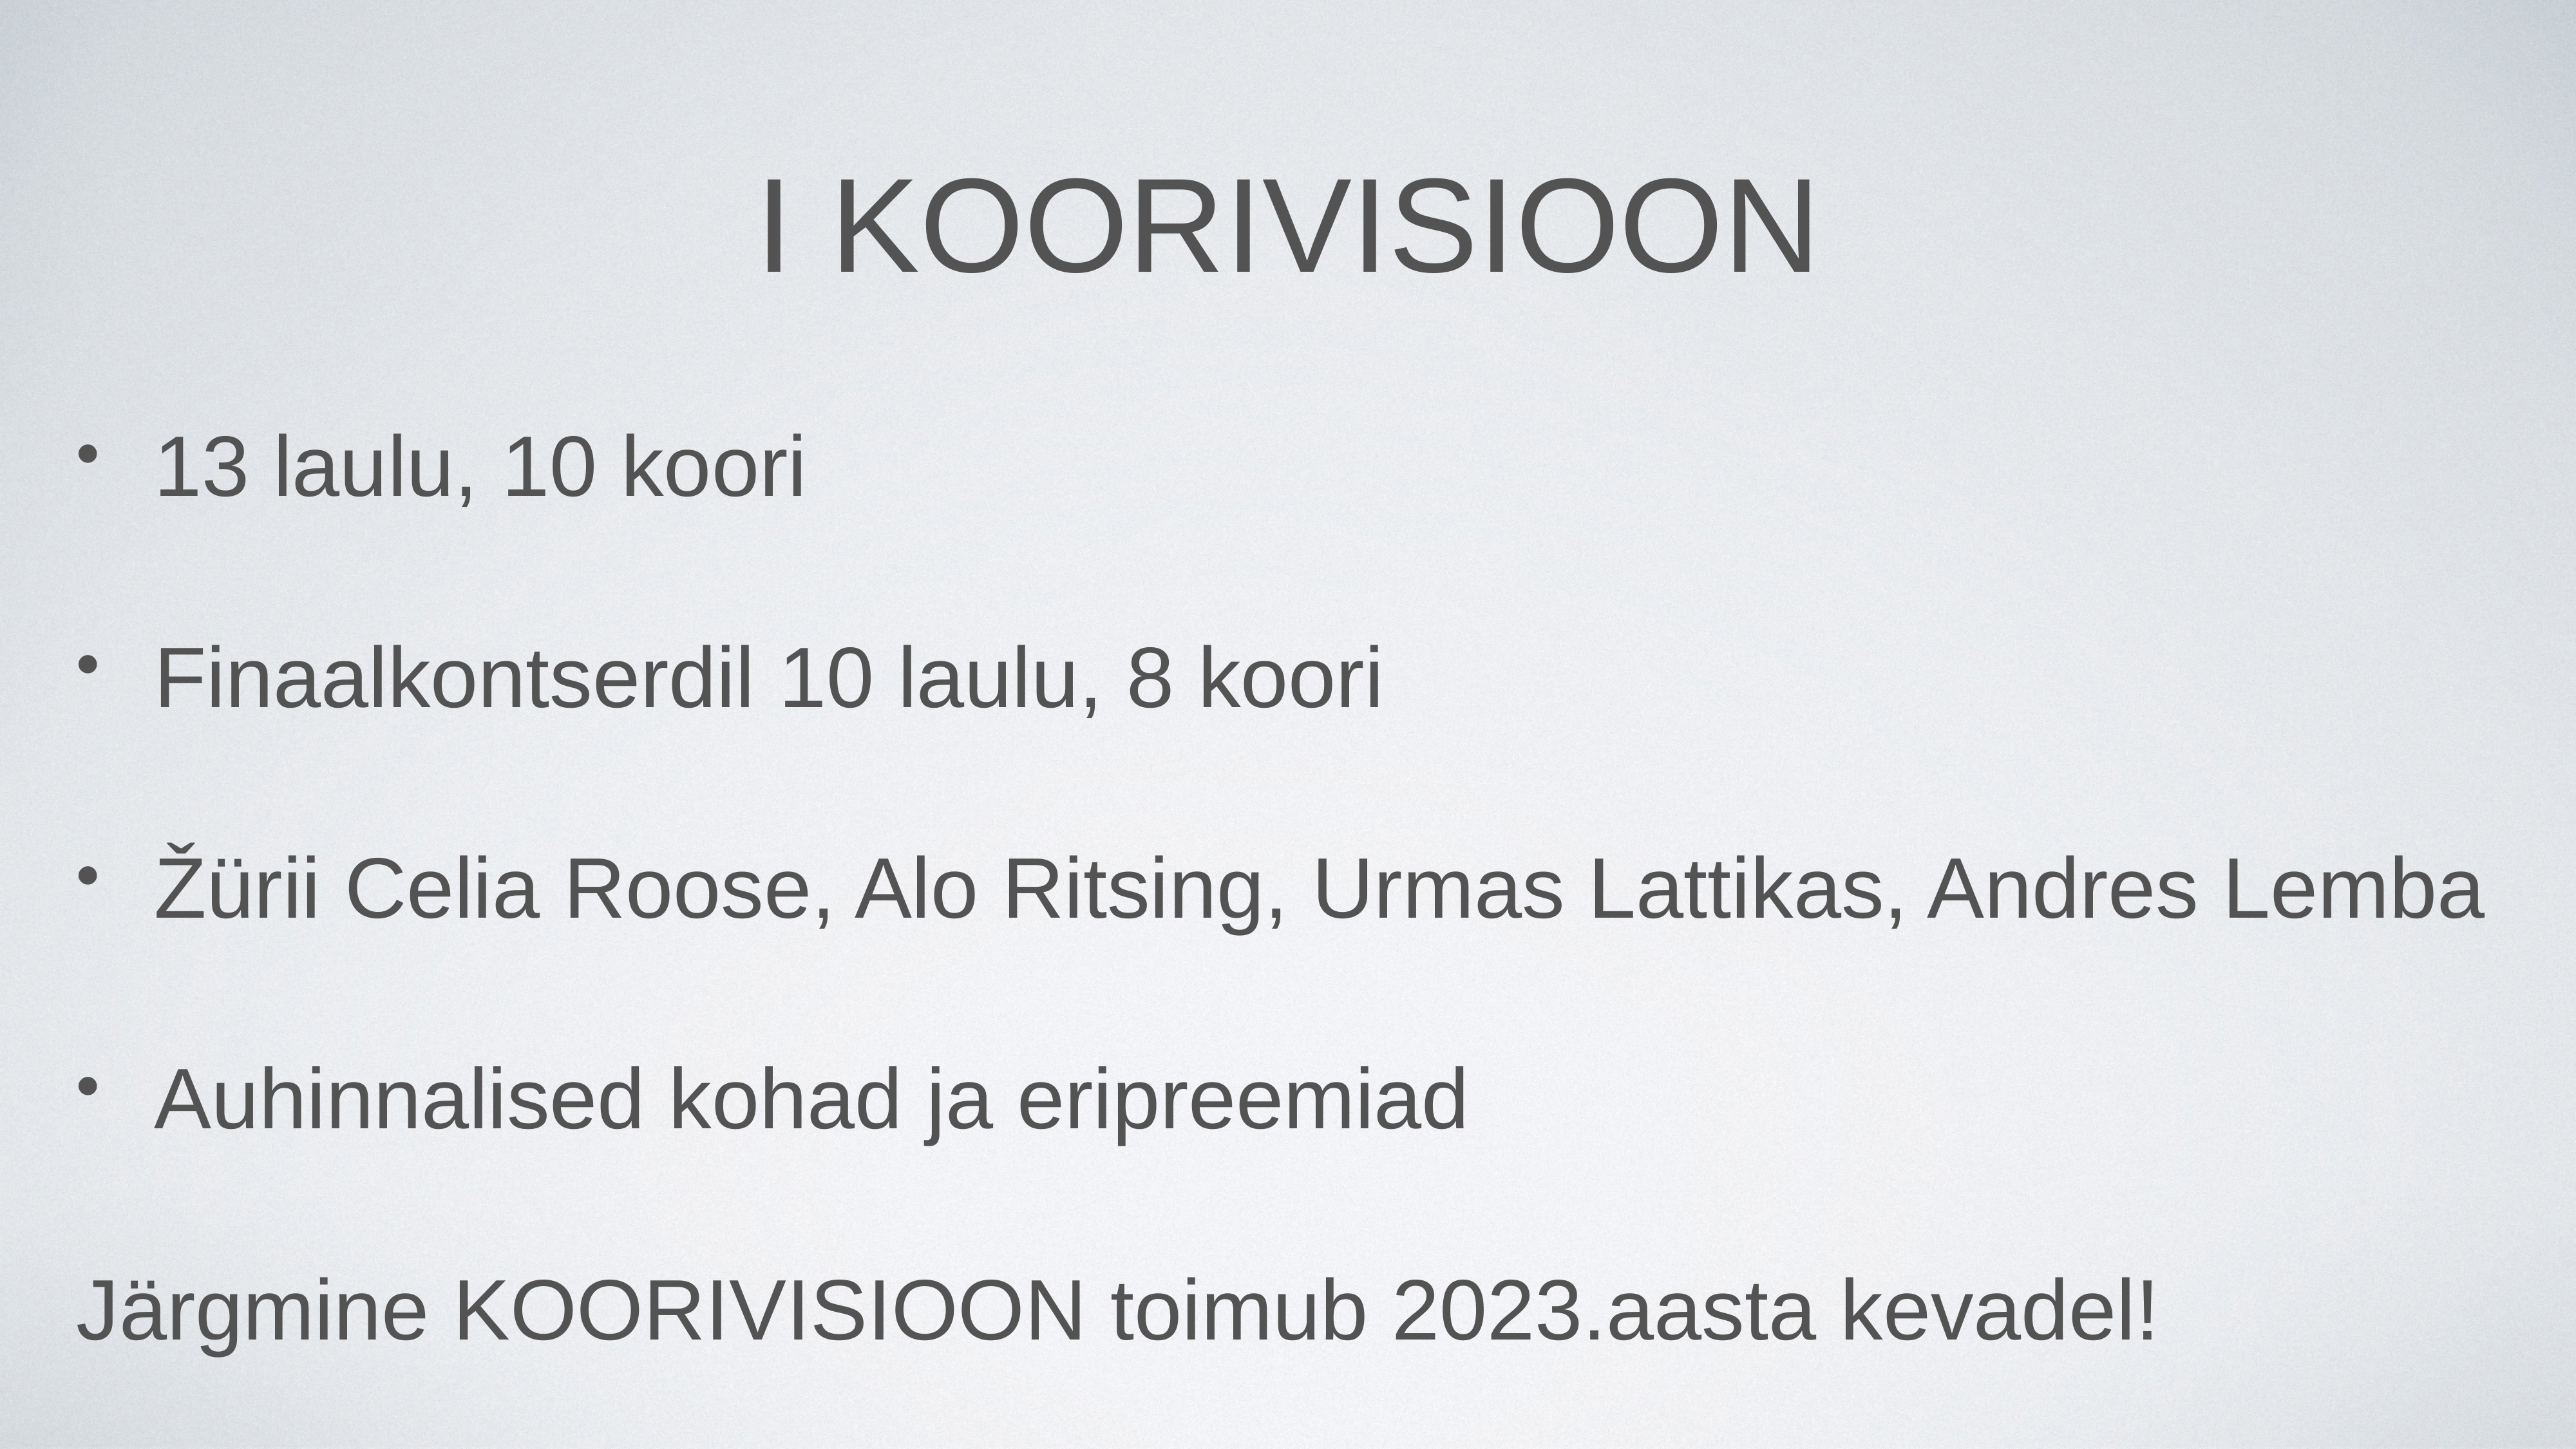

# I koorivisioon
13 laulu, 10 koori
Finaalkontserdil 10 laulu, 8 koori
Žürii Celia Roose, Alo Ritsing, Urmas Lattikas, Andres Lemba
Auhinnalised kohad ja eripreemiad
Järgmine KOORIVISIOON toimub 2023.aasta kevadel!